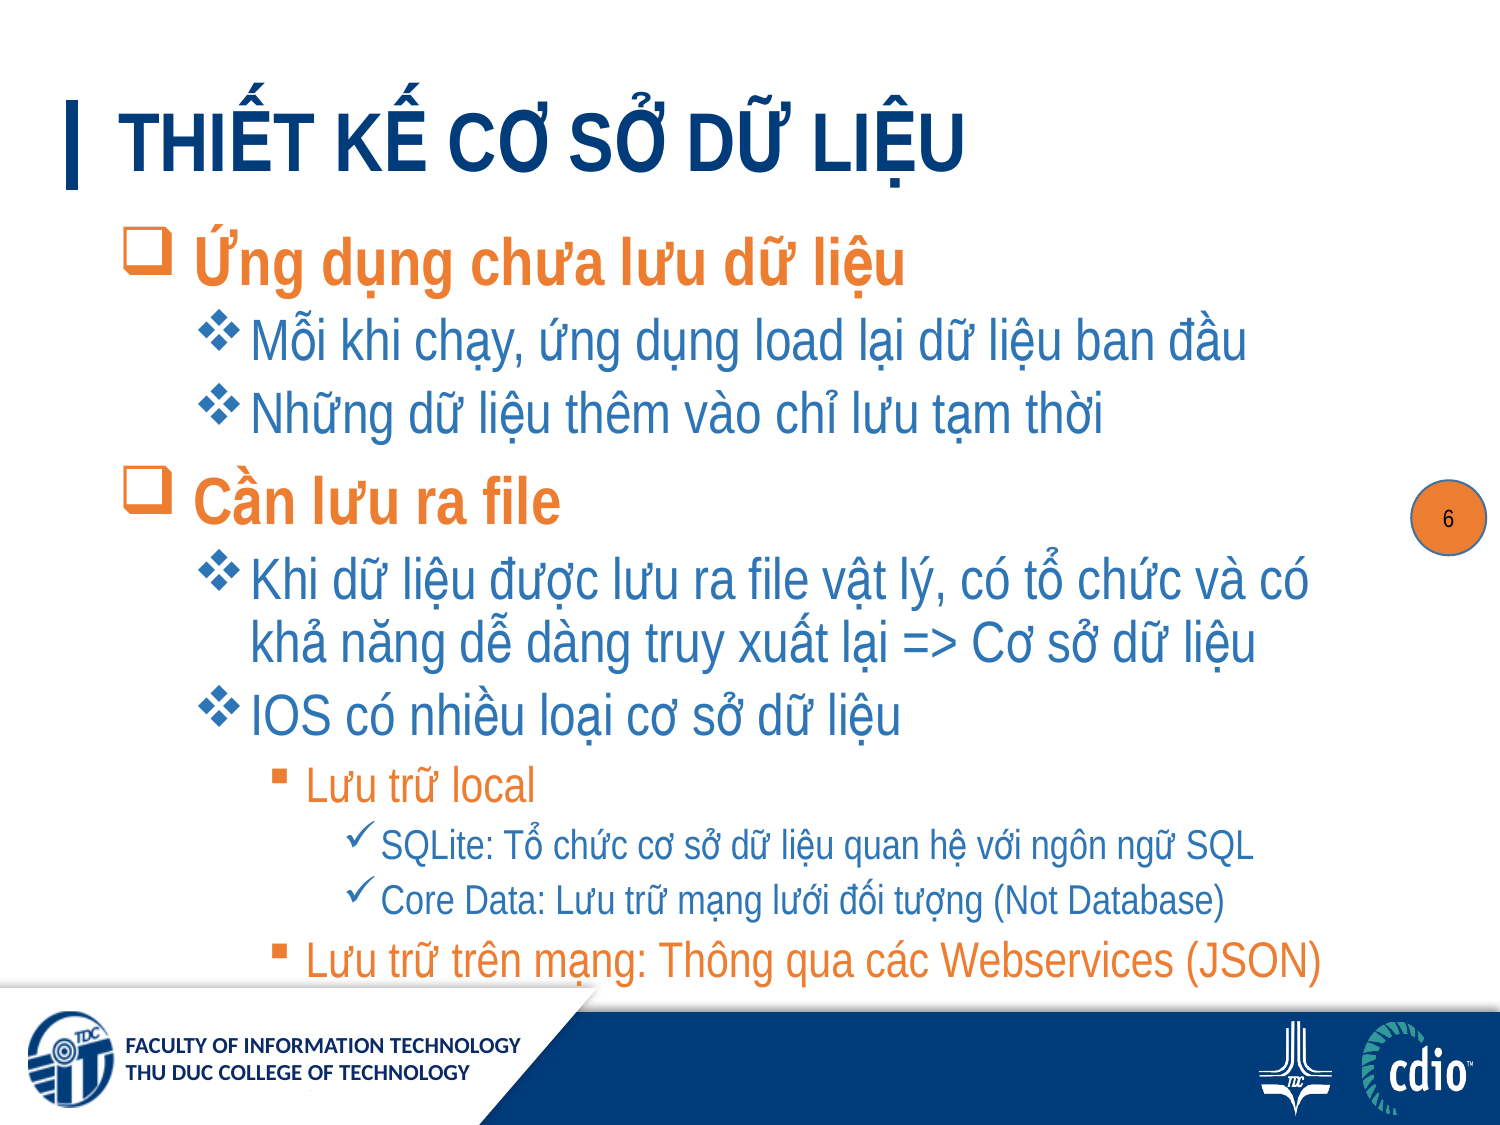

# THIẾT KẾ CƠ SỞ DỮ LIỆU
 Ứng dụng chưa lưu dữ liệu
Mỗi khi chạy, ứng dụng load lại dữ liệu ban đầu
Những dữ liệu thêm vào chỉ lưu tạm thời
 Cần lưu ra file
Khi dữ liệu được lưu ra file vật lý, có tổ chức và có khả năng dễ dàng truy xuất lại => Cơ sở dữ liệu
IOS có nhiều loại cơ sở dữ liệu
Lưu trữ local
SQLite: Tổ chức cơ sở dữ liệu quan hệ với ngôn ngữ SQL
Core Data: Lưu trữ mạng lưới đối tượng (Not Database)
Lưu trữ trên mạng: Thông qua các Webservices (JSON)